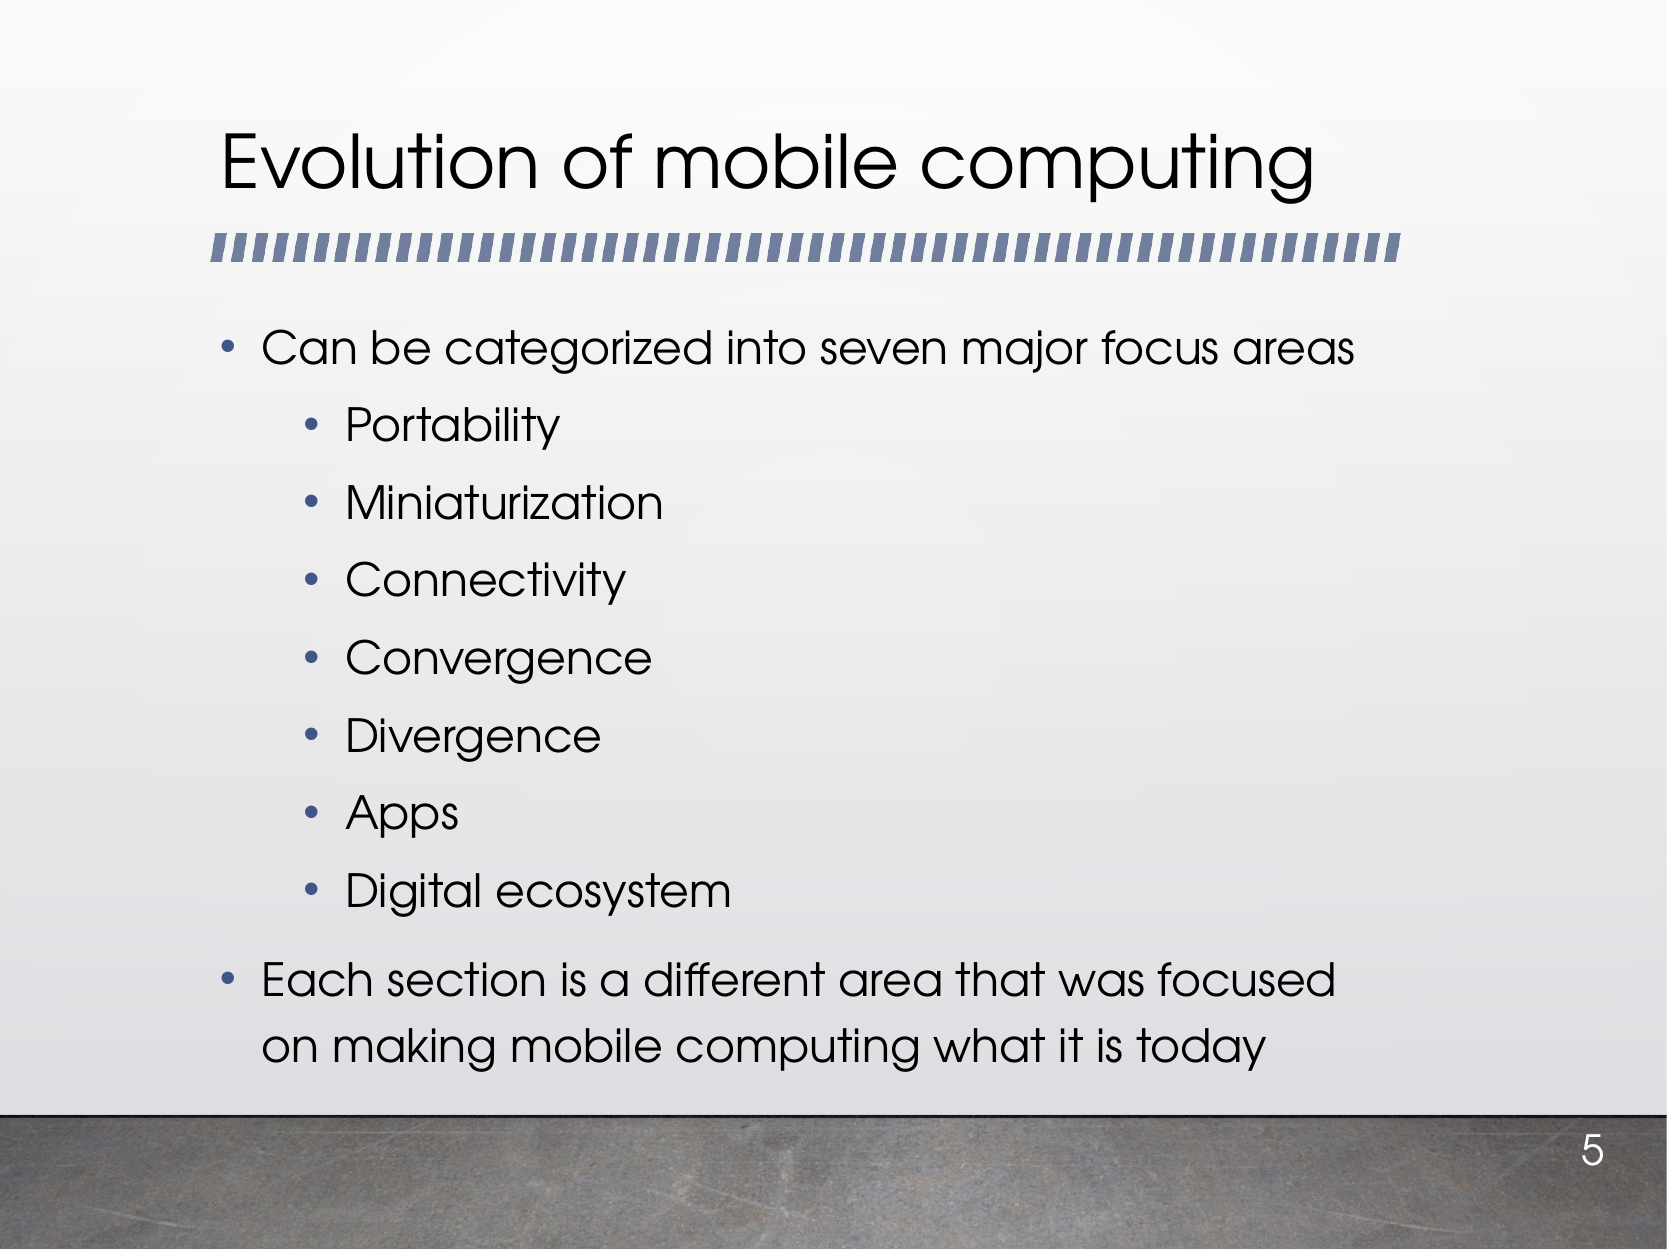

# Evolution of mobile computing
Can be categorized into seven major focus areas
Portability
Miniaturization
Connectivity
Convergence
Divergence
Apps
Digital ecosystem
Each section is a different area that was focused on making mobile computing what it is today